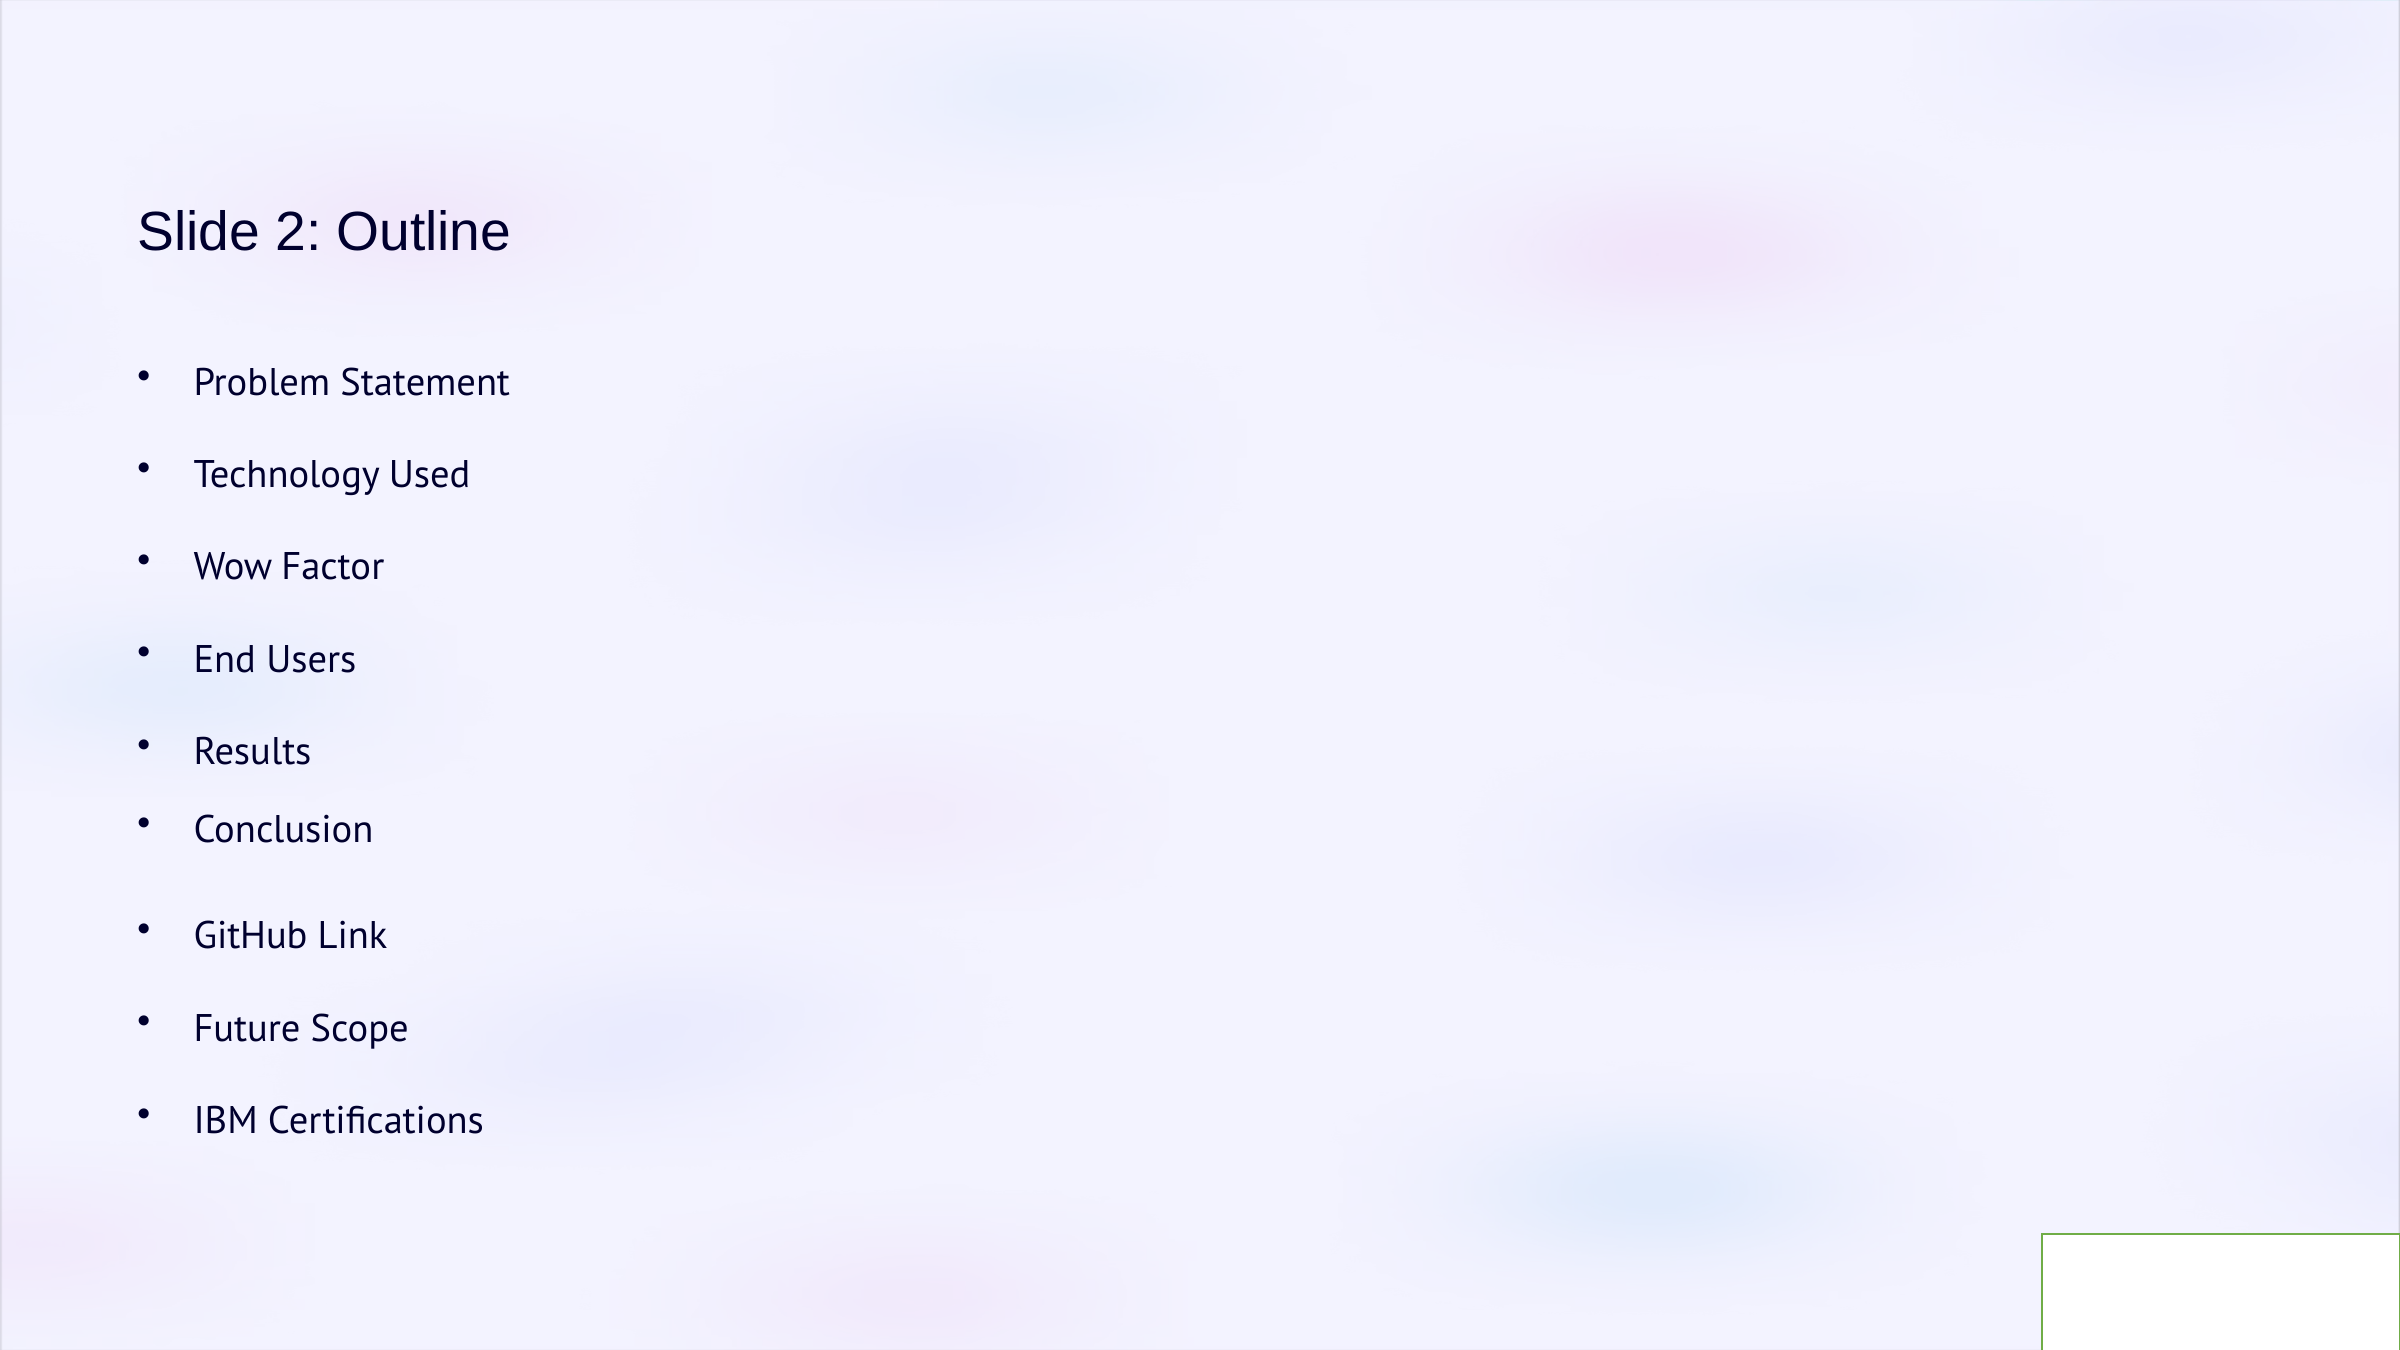

Slide 2: Outline
Problem Statement
Technology Used
Wow Factor
End Users
Results
Conclusion
GitHub Link
Future Scope
IBM Certifications